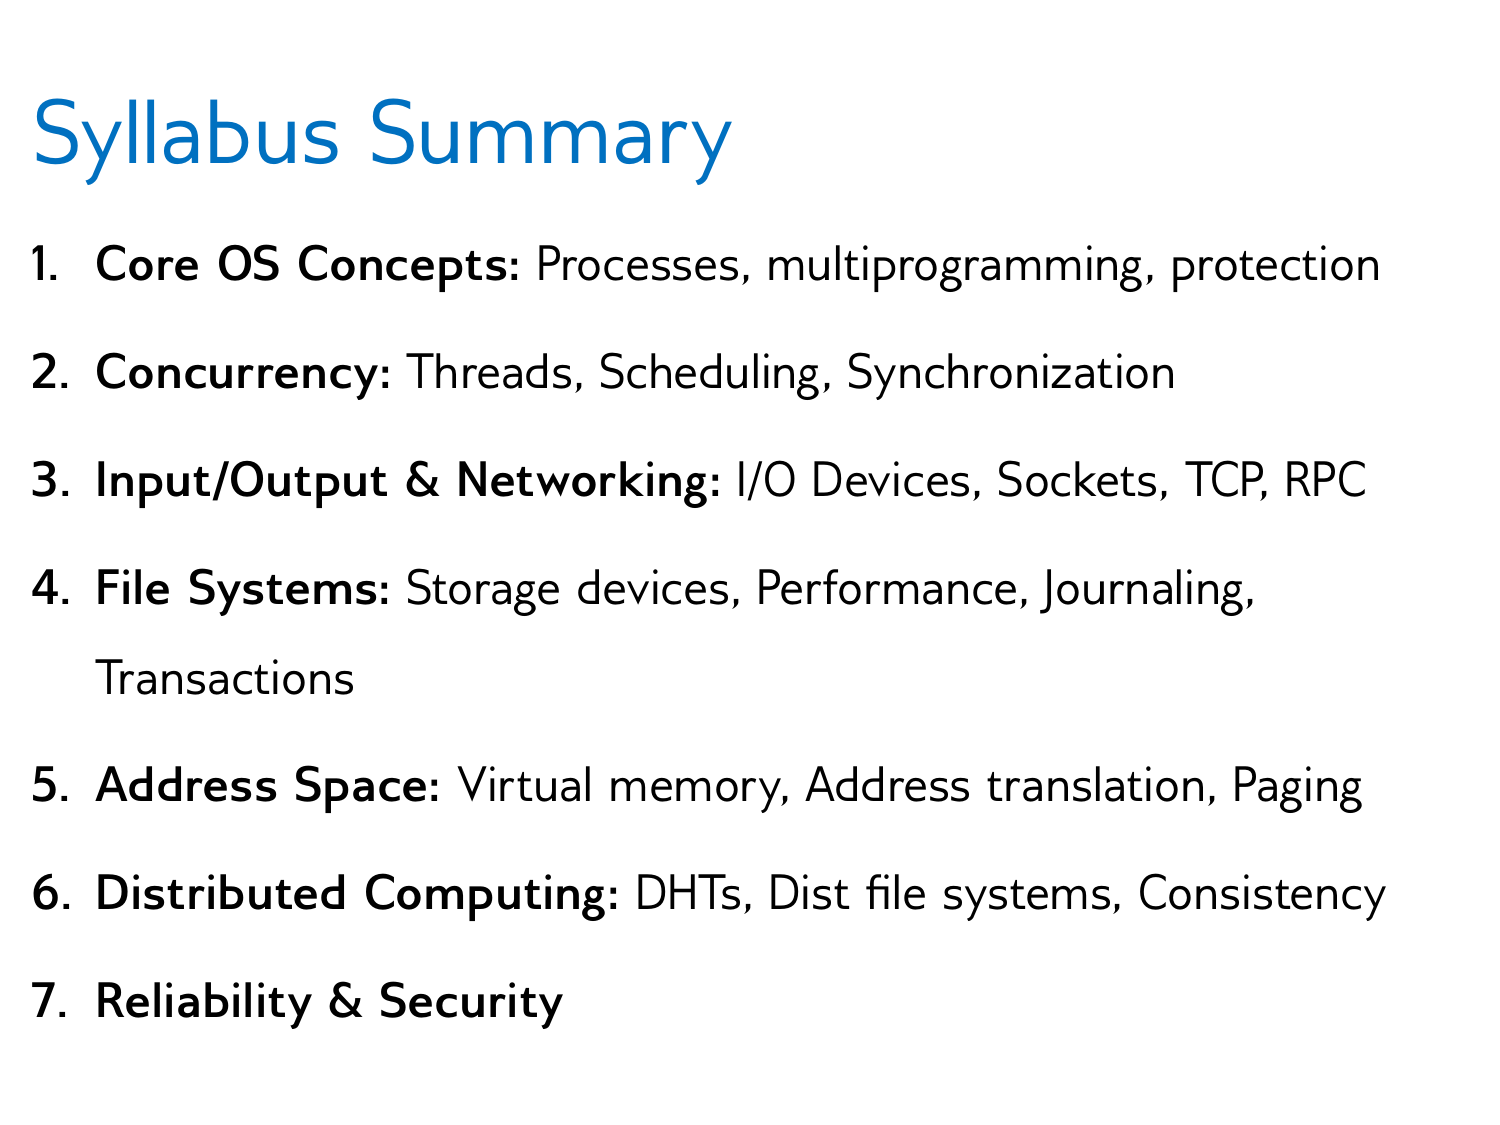

# Syllabus Summary
Core OS Concepts: Processes, multiprogramming, protection
Concurrency: Threads, Scheduling, Synchronization
Input/Output & Networking: I/O Devices, Sockets, TCP, RPC
File Systems: Storage devices, Performance, Journaling, Transactions
Address Space: Virtual memory, Address translation, Paging
Distributed Computing: DHTs, Dist file systems, Consistency
Reliability & Security